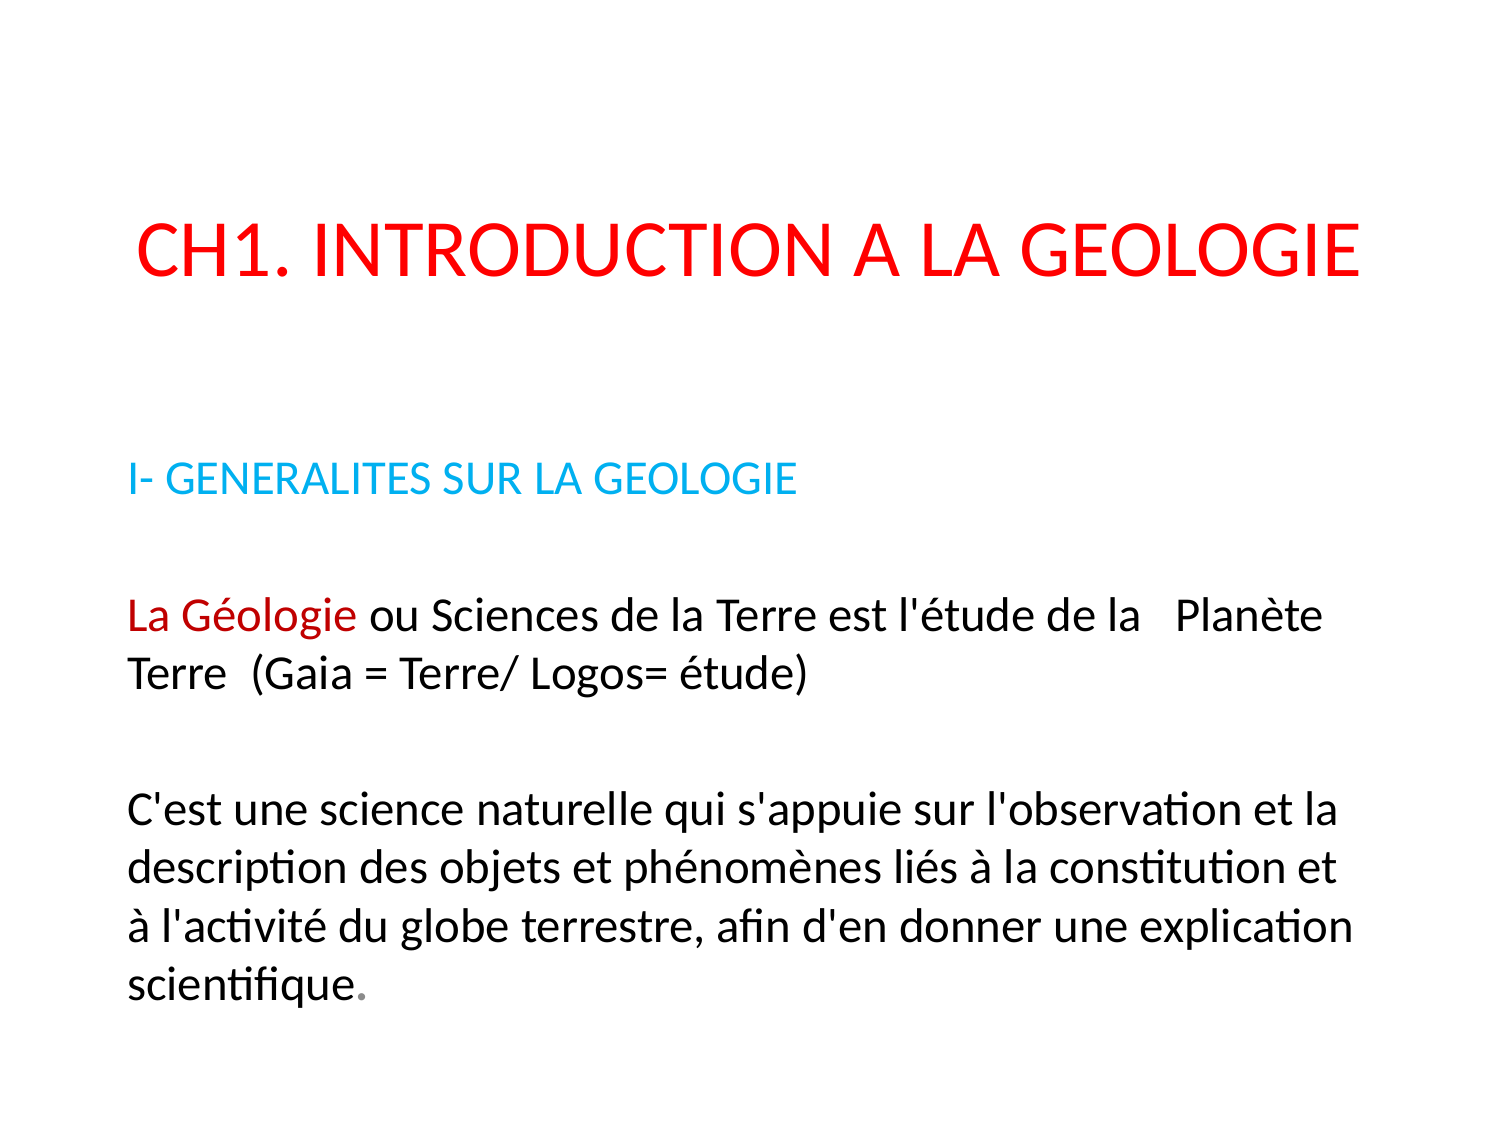

# CH1. INTRODUCTION A LA GEOLOGIE

I- GENERALITES SUR LA GEOLOGIE

La Géologie ou Sciences de la Terre est l'étude de la   Planète Terre  (Gaia = Terre/ Logos= étude)

C'est une science naturelle qui s'appuie sur l'observation et la description des objets et phénomènes liés à la constitution et à l'activité du globe terrestre, afin d'en donner une explication scientifique.